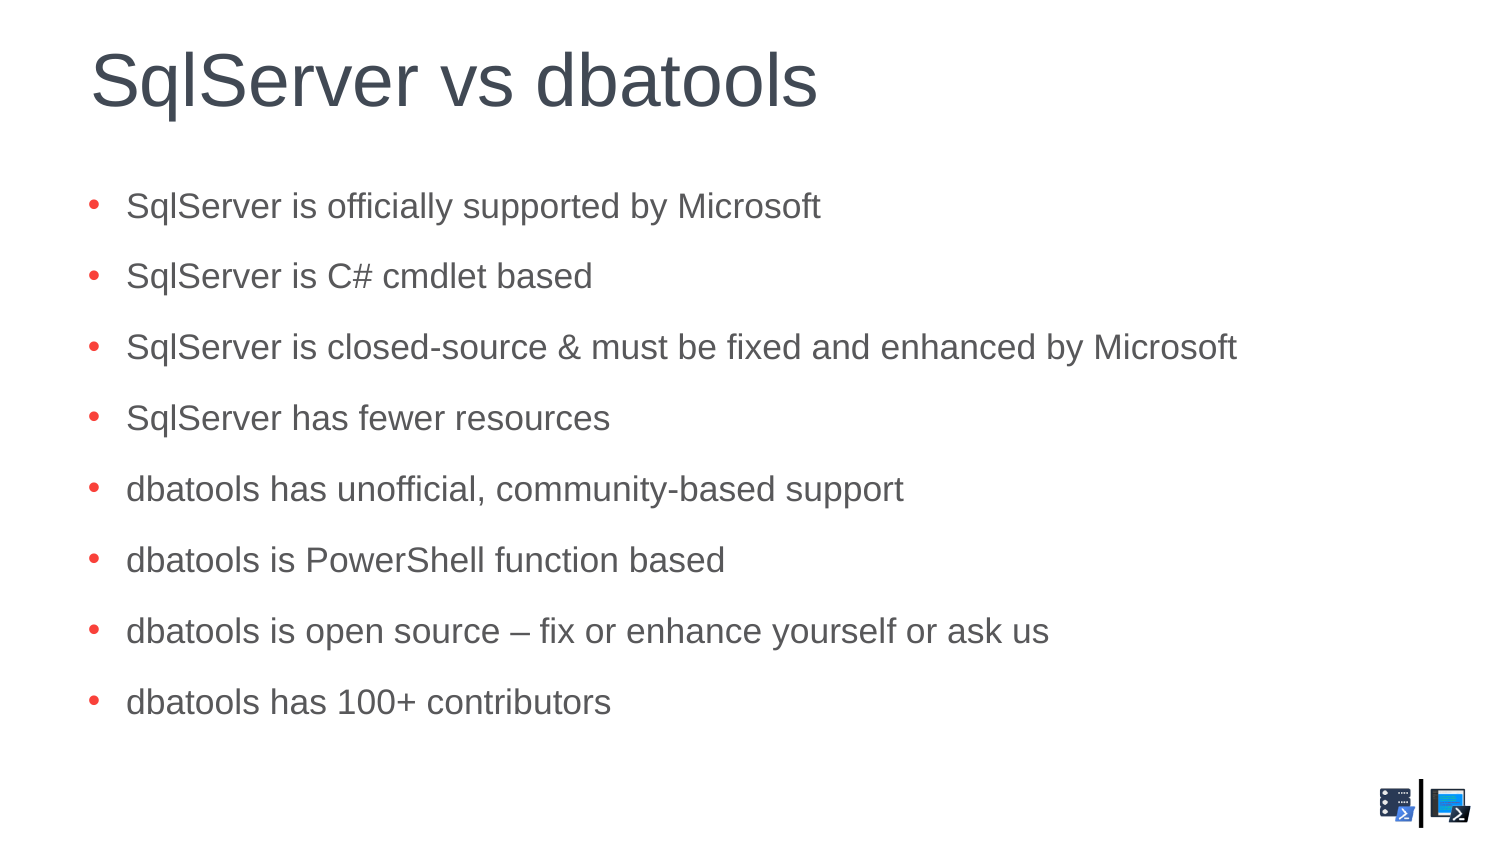

# SqlServer vs dbatools
SqlServer is officially supported by Microsoft
SqlServer is C# cmdlet based
SqlServer is closed-source & must be fixed and enhanced by Microsoft
SqlServer has fewer resources
dbatools has unofficial, community-based support
dbatools is PowerShell function based
dbatools is open source – fix or enhance yourself or ask us
dbatools has 100+ contributors